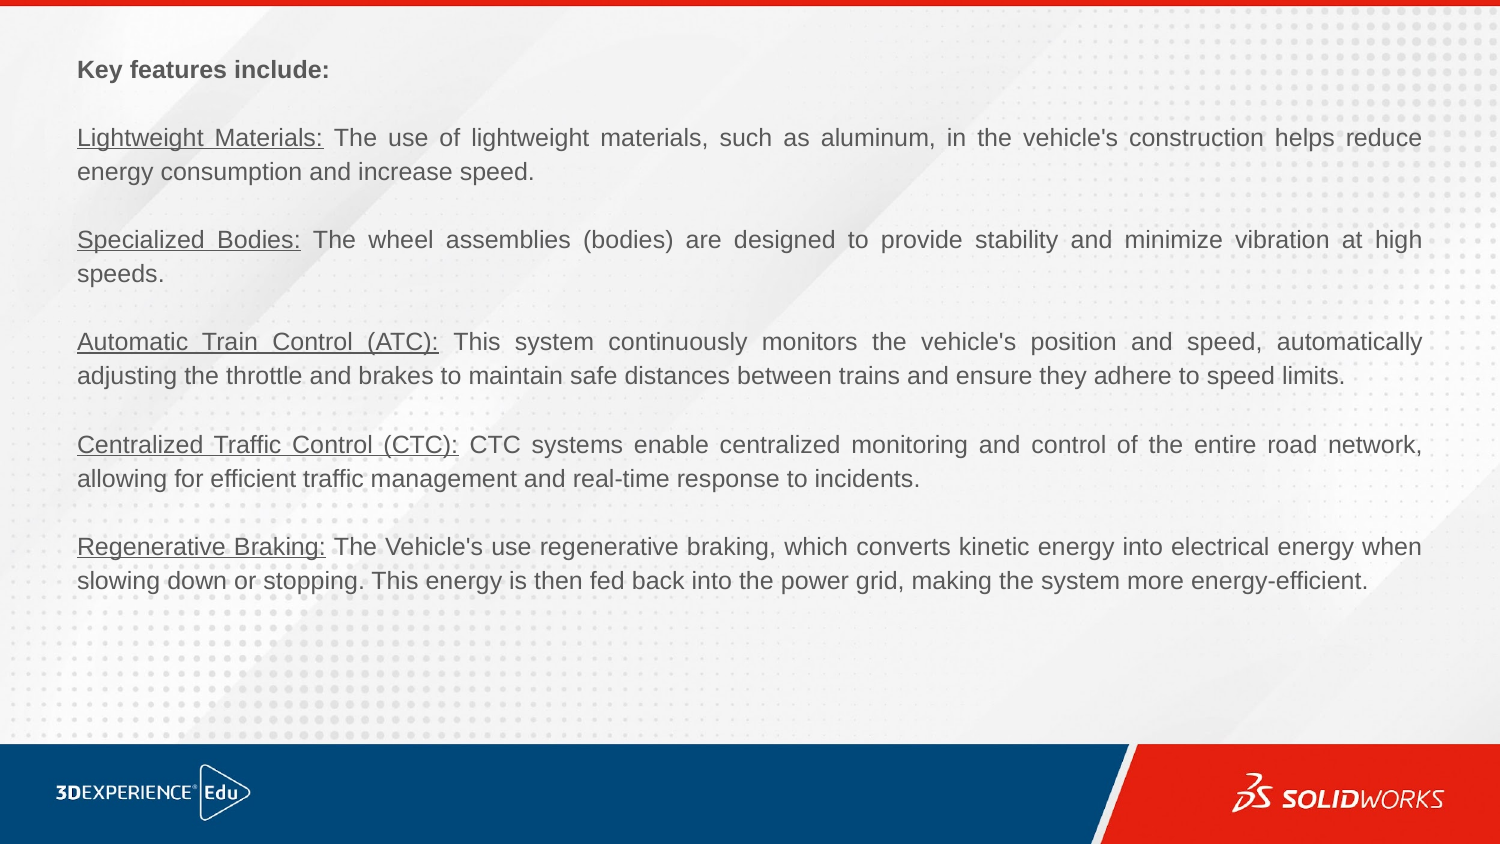

Key features include:

Lightweight Materials: The use of lightweight materials, such as aluminum, in the vehicle's construction helps reduce energy consumption and increase speed.

Specialized Bodies: The wheel assemblies (bodies) are designed to provide stability and minimize vibration at high speeds.

Automatic Train Control (ATC): This system continuously monitors the vehicle's position and speed, automatically adjusting the throttle and brakes to maintain safe distances between trains and ensure they adhere to speed limits.

Centralized Traffic Control (CTC): CTC systems enable centralized monitoring and control of the entire road network, allowing for efficient traffic management and real-time response to incidents.

Regenerative Braking: The Vehicle's use regenerative braking, which converts kinetic energy into electrical energy when slowing down or stopping. This energy is then fed back into the power grid, making the system more energy-efficient.